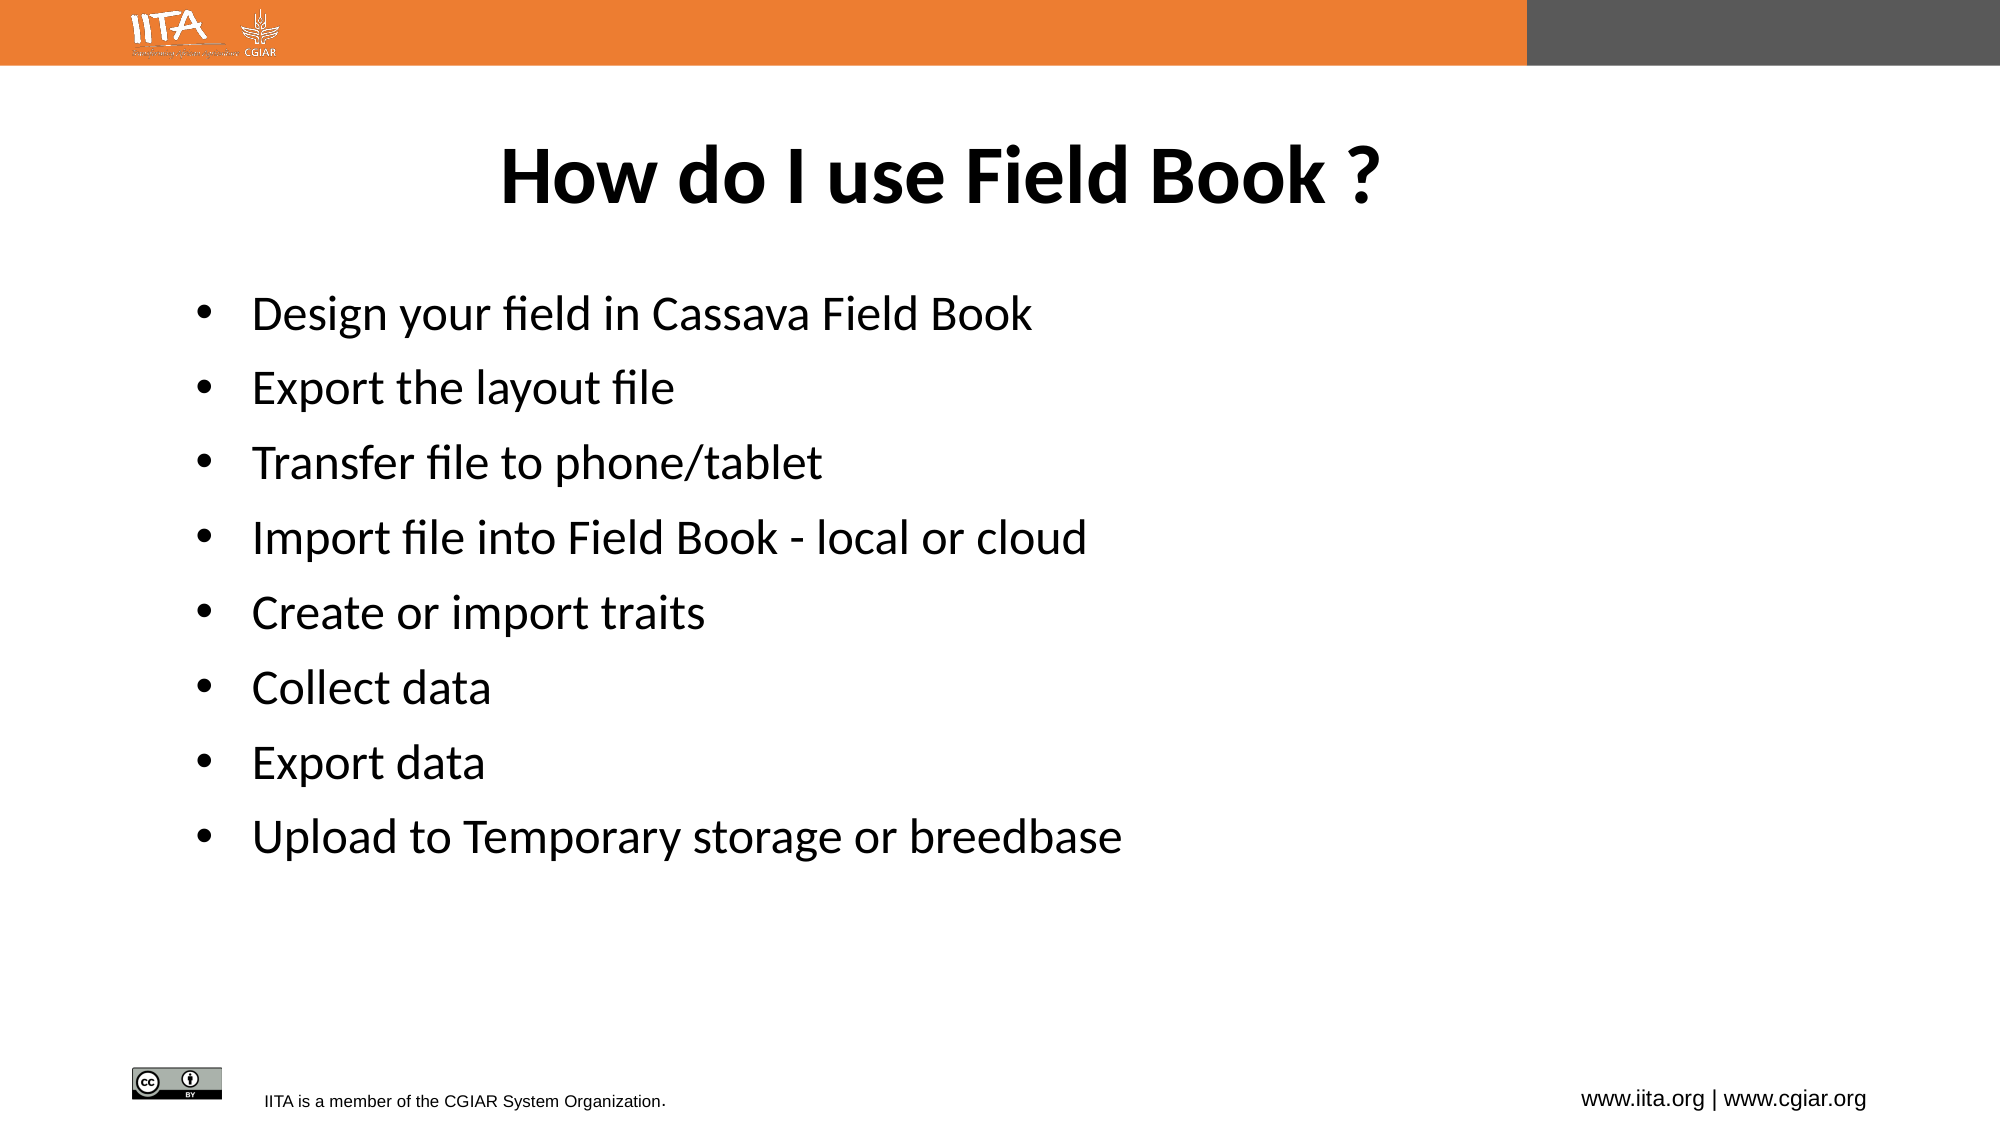

# How do I use Field Book ?
Design your field in Cassava Field Book
Export the layout file
Transfer file to phone/tablet
Import file into Field Book - local or cloud
Create or import traits
Collect data
Export data
Upload to Temporary storage or breedbase